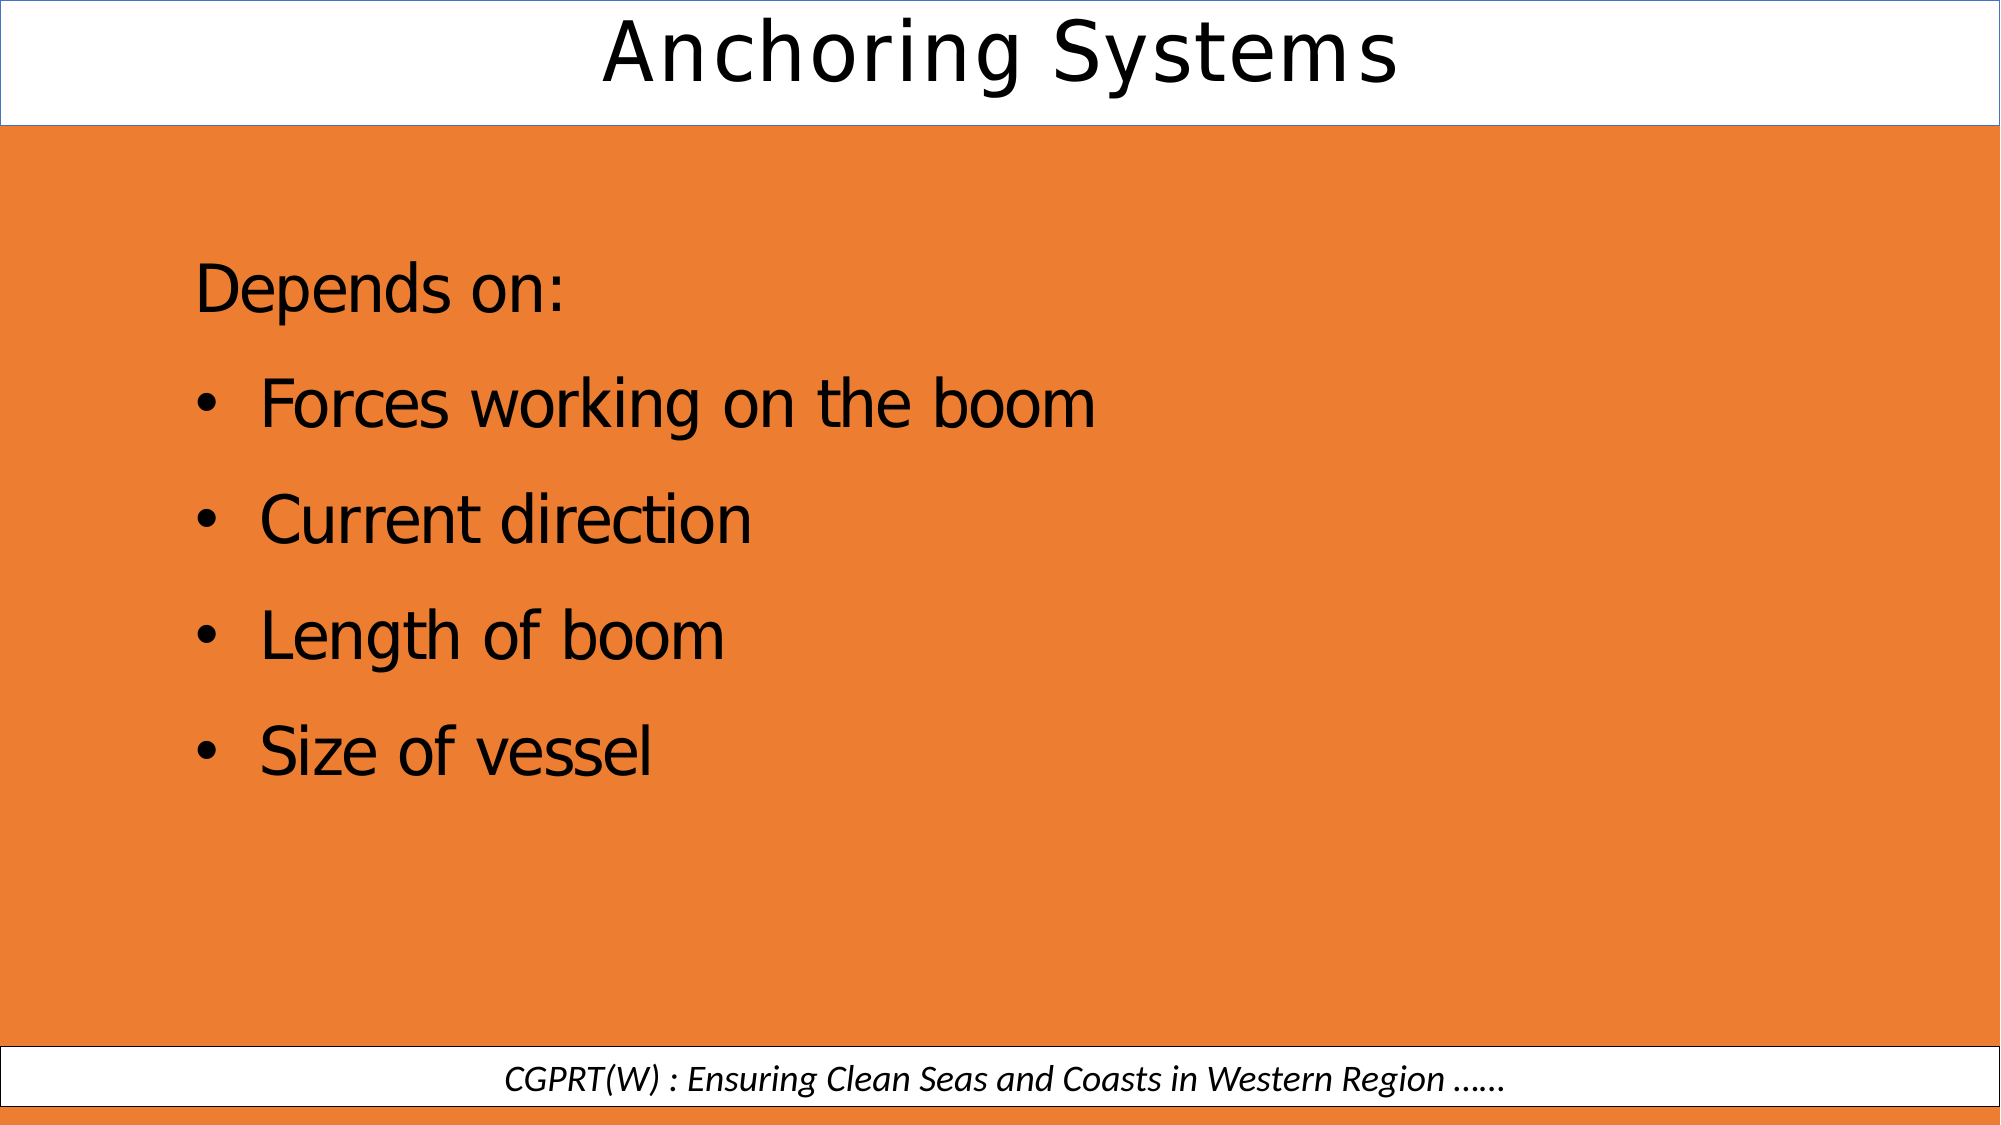

Anchoring Systems
Depends on:
Forces working on the boom
Current direction
Length of boom
Size of vessel
 CGPRT(W) : Ensuring Clean Seas and Coasts in Western Region ……